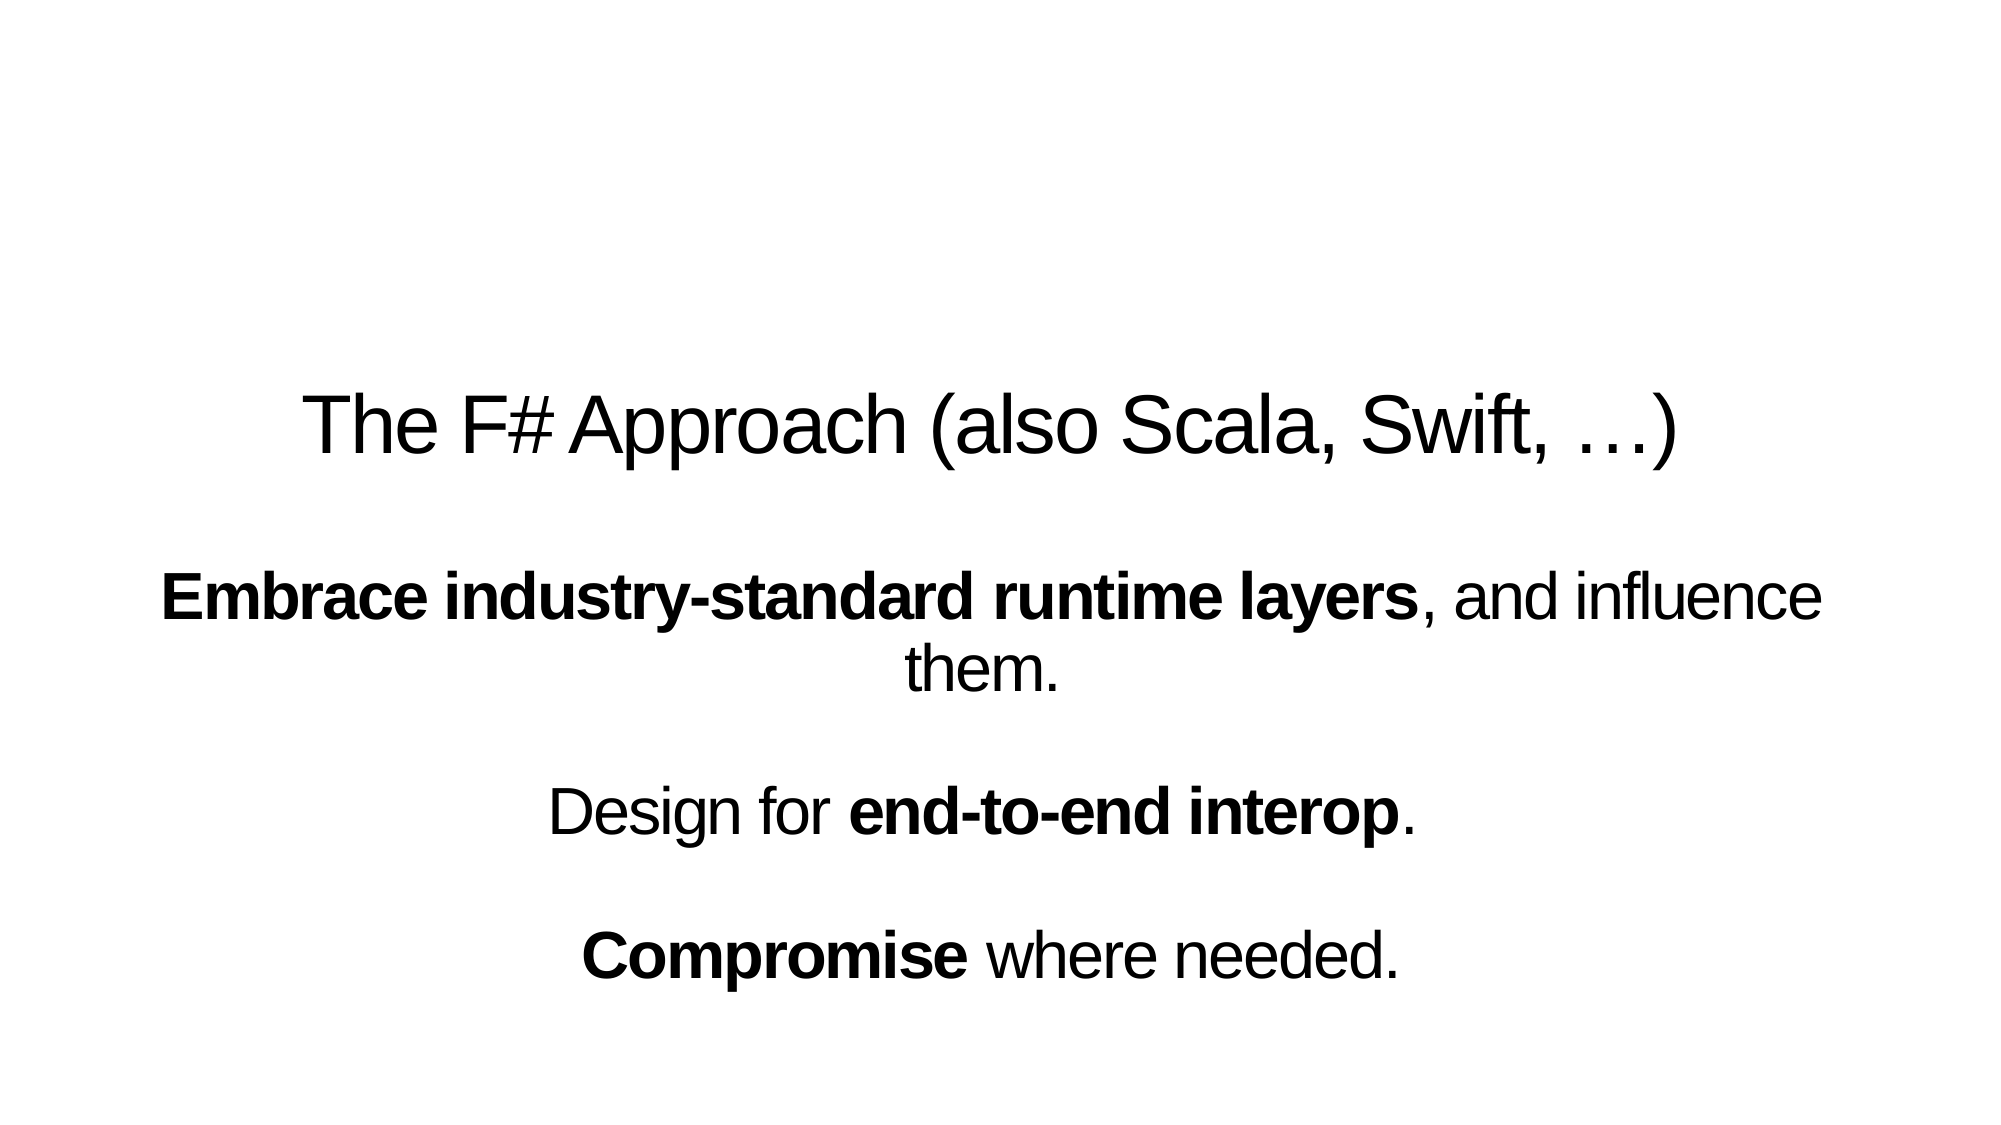

# The F# Approach (also Scala, Swift, …) Embrace industry-standard runtime layers, and influence them. Design for end-to-end interop. Compromise where needed.